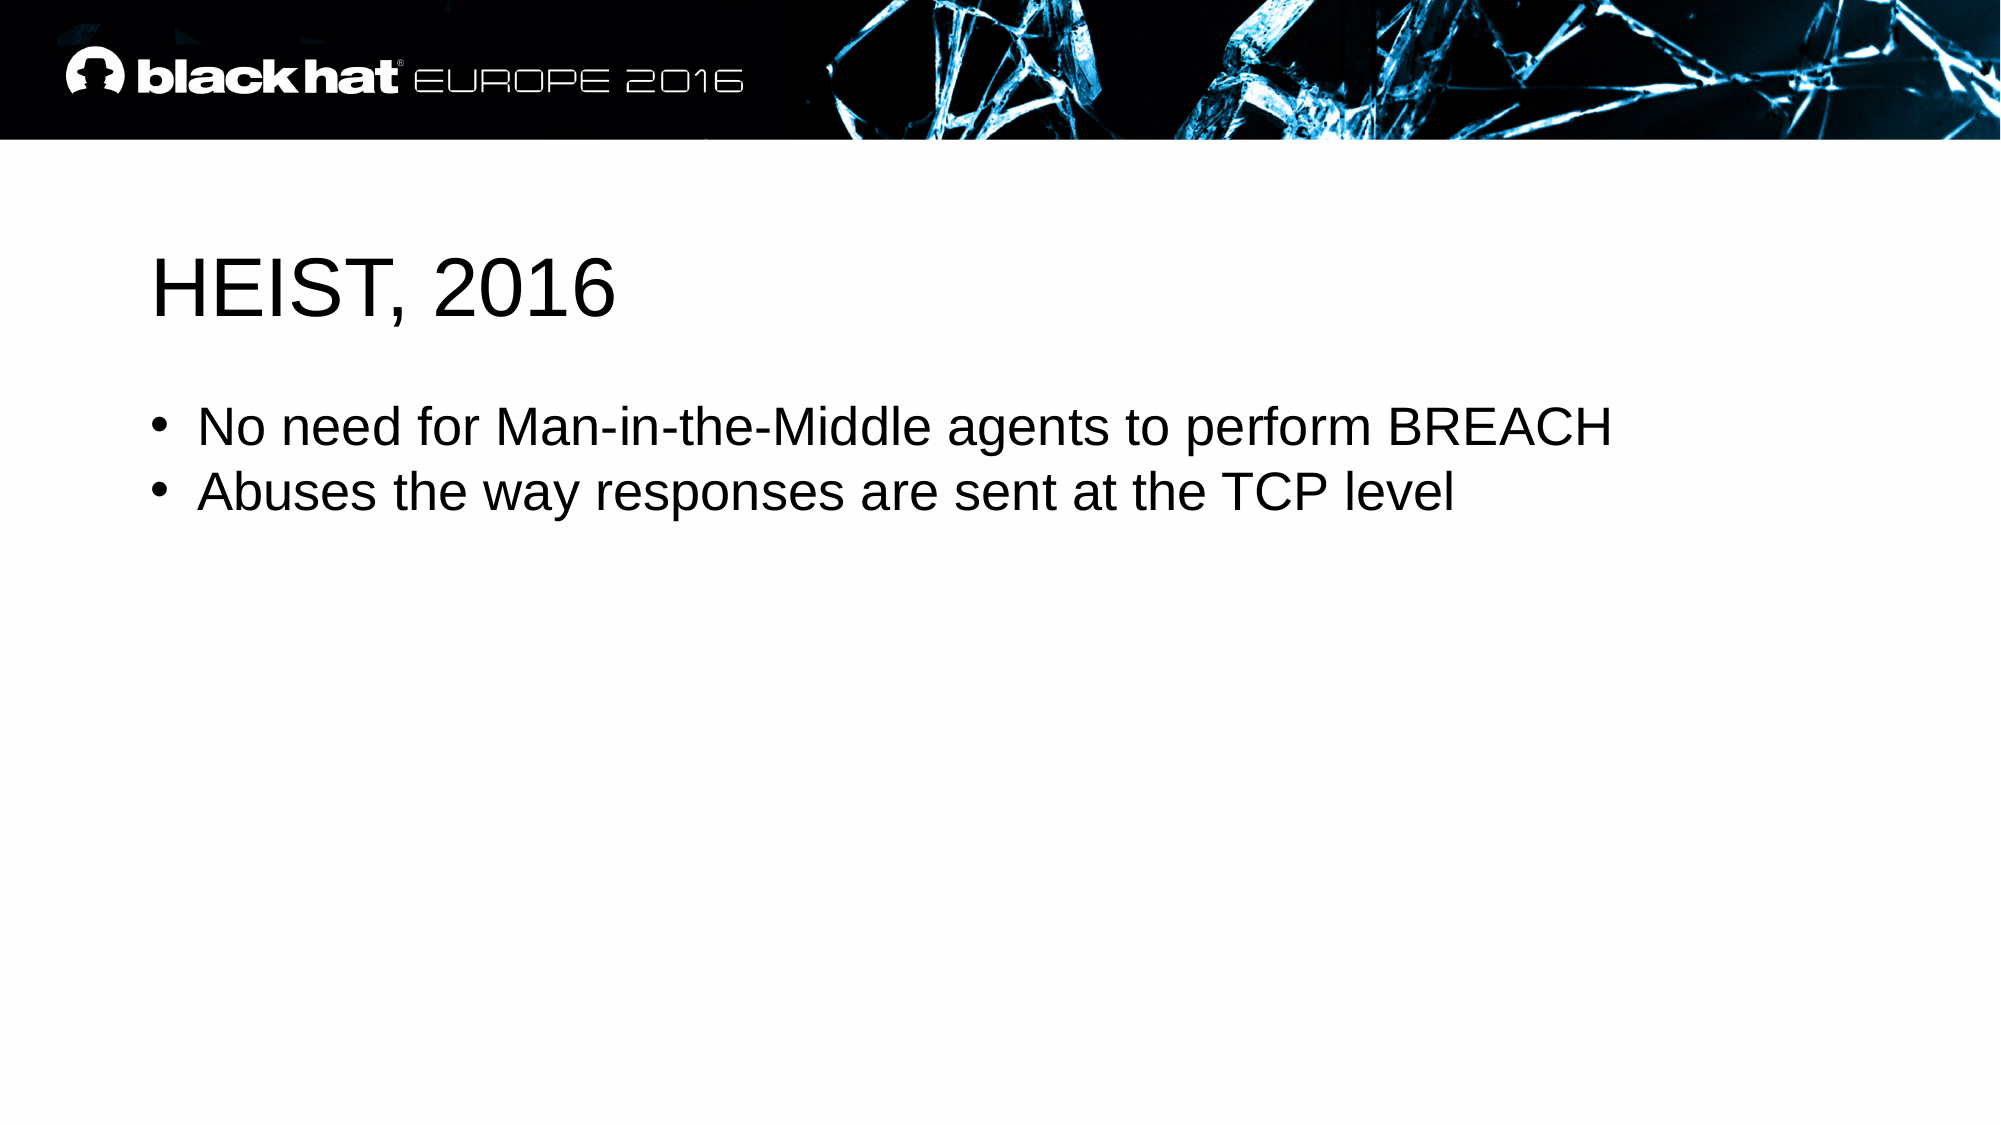

HEIST, 2016
No need for Man-in-the-Middle agents to perform BREACH
Abuses the way responses are sent at the TCP level